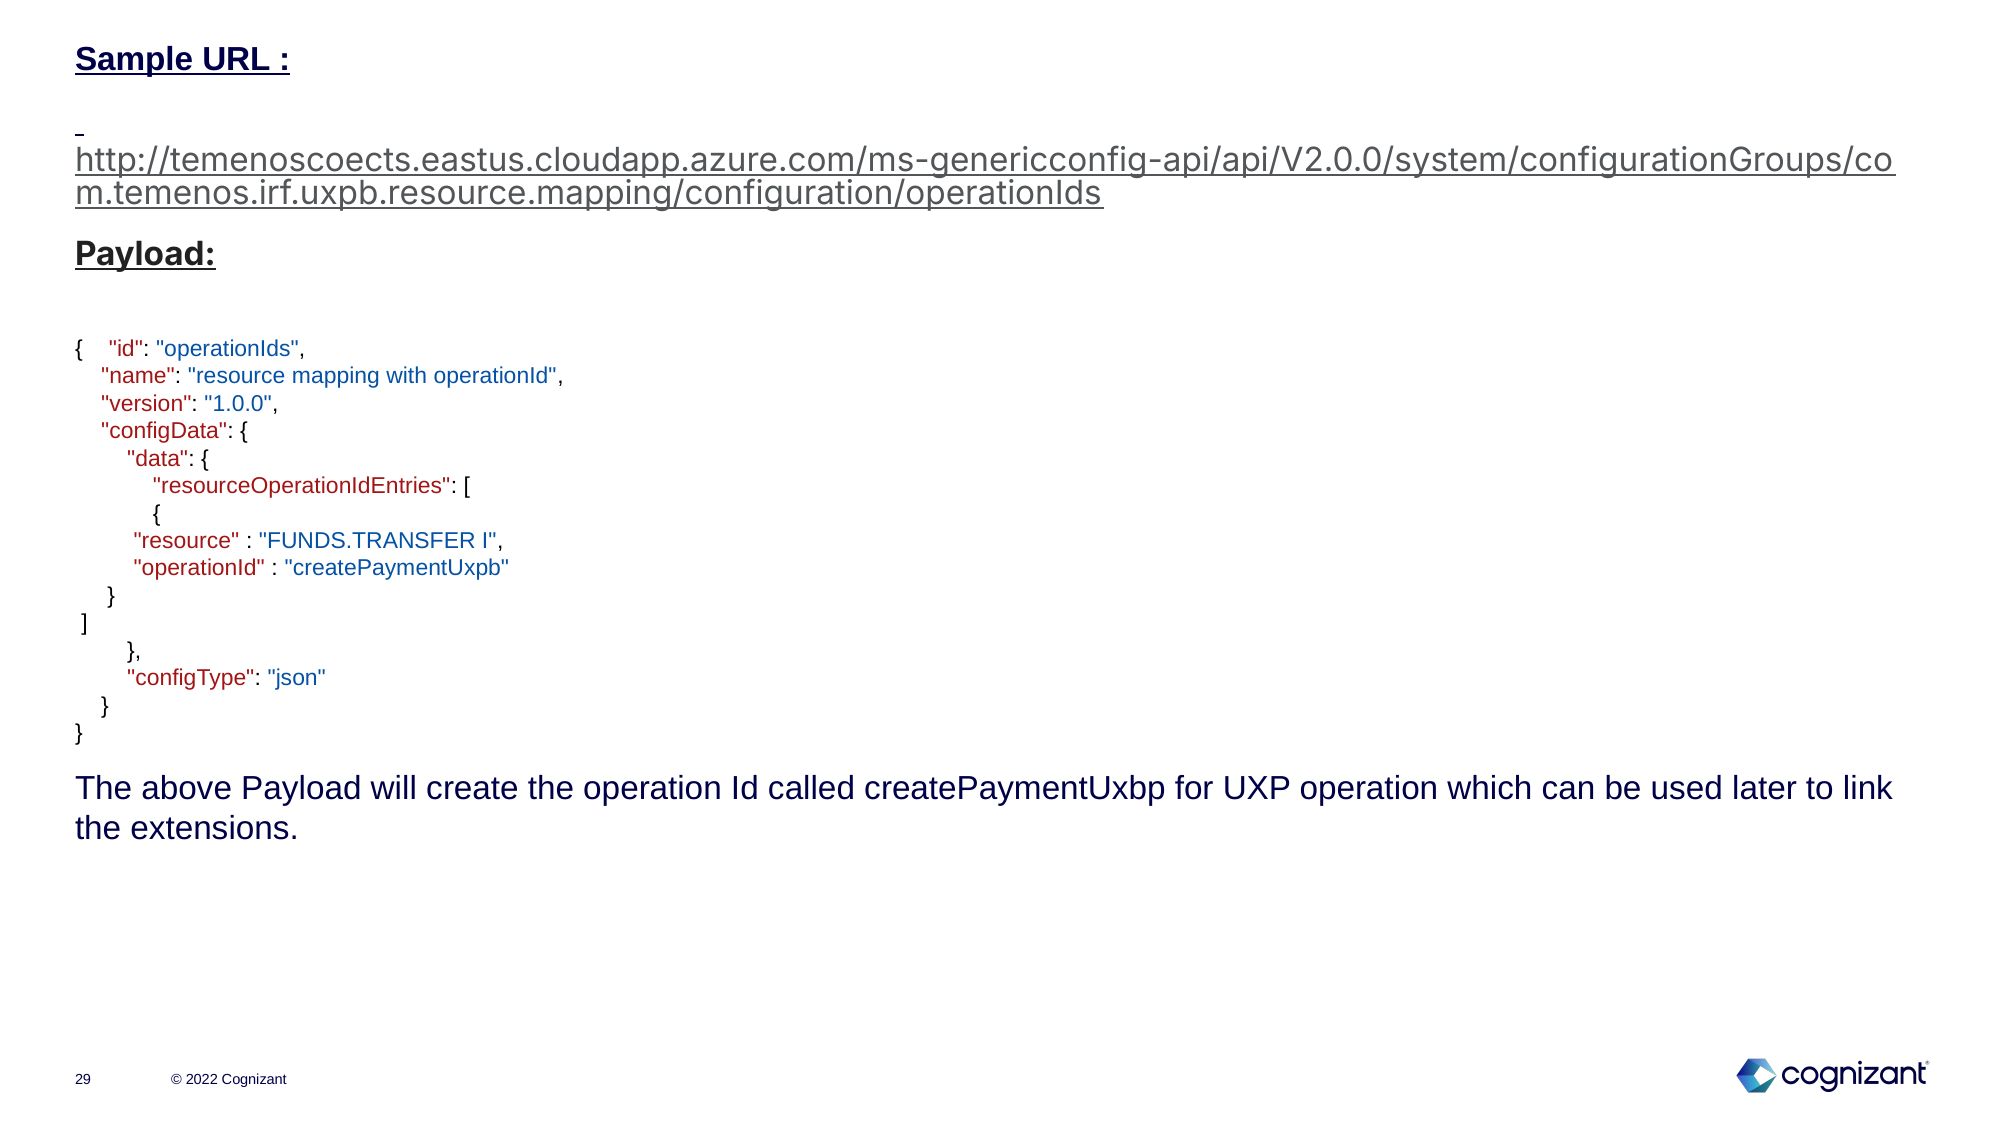

Sample URL :
 http://temenoscoects.eastus.cloudapp.azure.com/ms-genericconfig-api/api/V2.0.0/system/configurationGroups/com.temenos.irf.uxpb.resource.mapping/configuration/operationIds
Payload:

{    "id": "operationIds",
    "name": "resource mapping with operationId",
    "version": "1.0.0",
    "configData": {
        "data": {
            "resourceOperationIdEntries": [
            {
         "resource" : "FUNDS.TRANSFER I",
         "operationId" : "createPaymentUxpb"
     }
 ]
        },
        "configType": "json"
    }
}
The above Payload will create the operation Id called createPaymentUxbp for UXP operation which can be used later to link the extensions.
© 2022 Cognizant
29